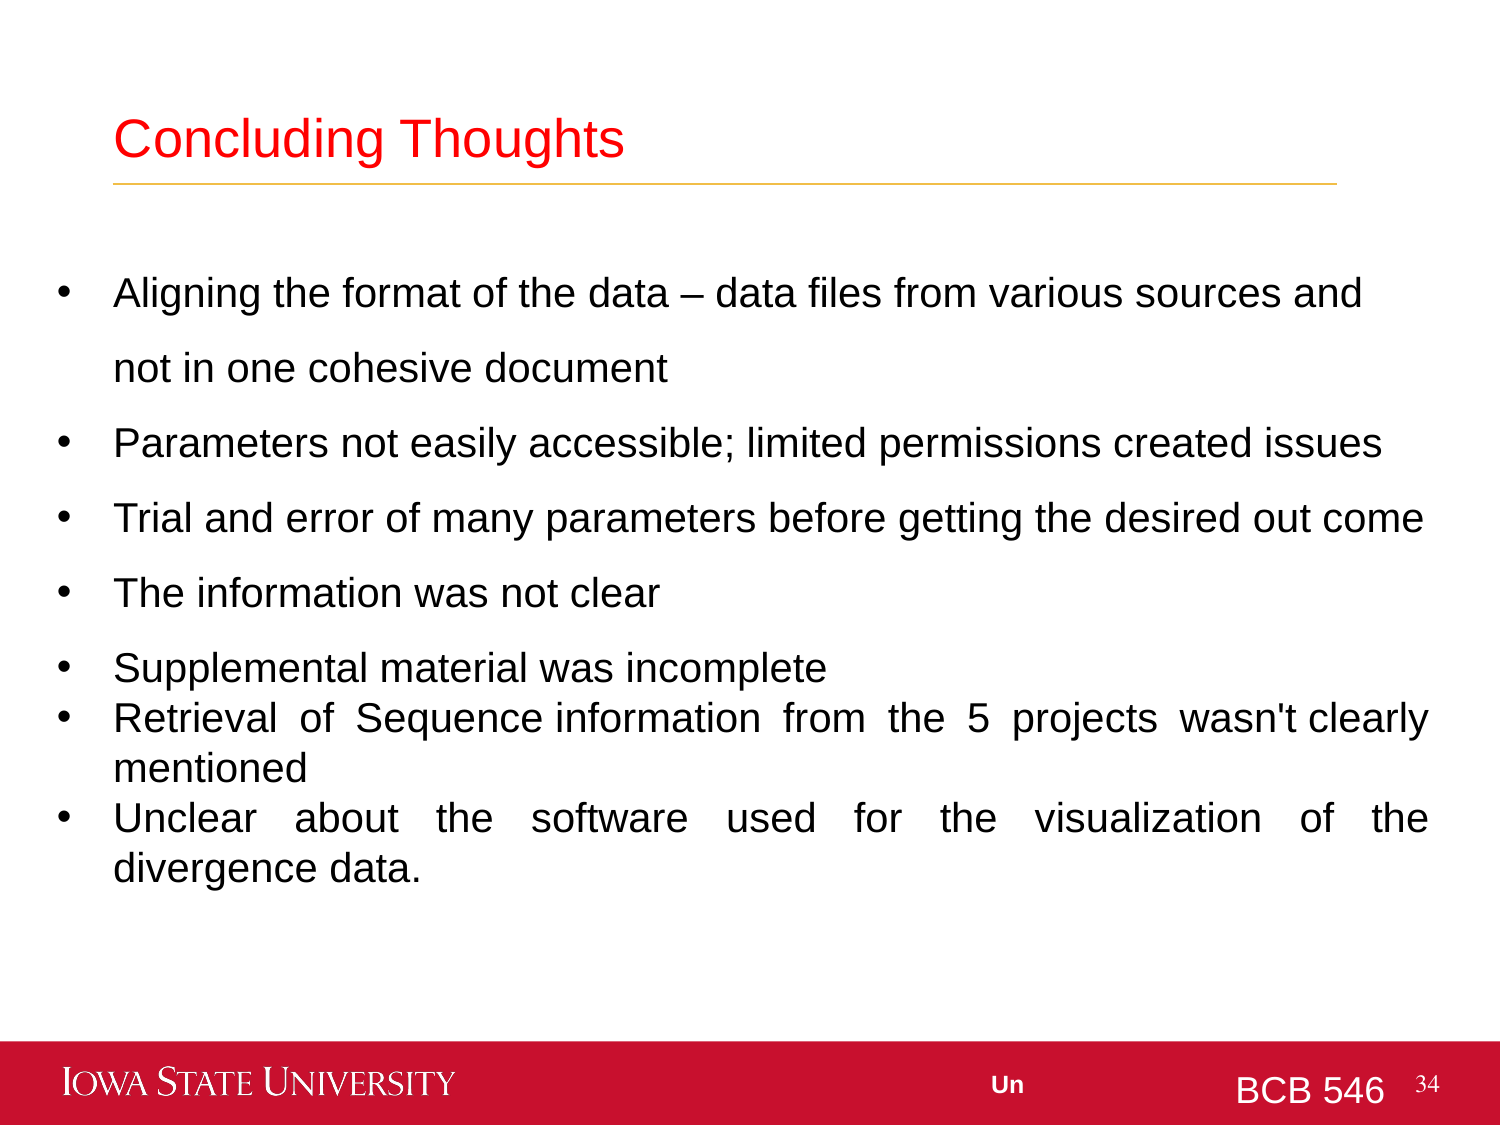

Concluding Thoughts
Aligning the format of the data – data files from various sources and not in one cohesive document
Parameters not easily accessible; limited permissions created issues
Trial and error of many parameters before getting the desired out come
The information was not clear
Supplemental material was incomplete
Retrieval of Sequence information from the 5 projects wasn't clearly mentioned
Unclear about the software used for the visualization of the divergence data.
BCB 546